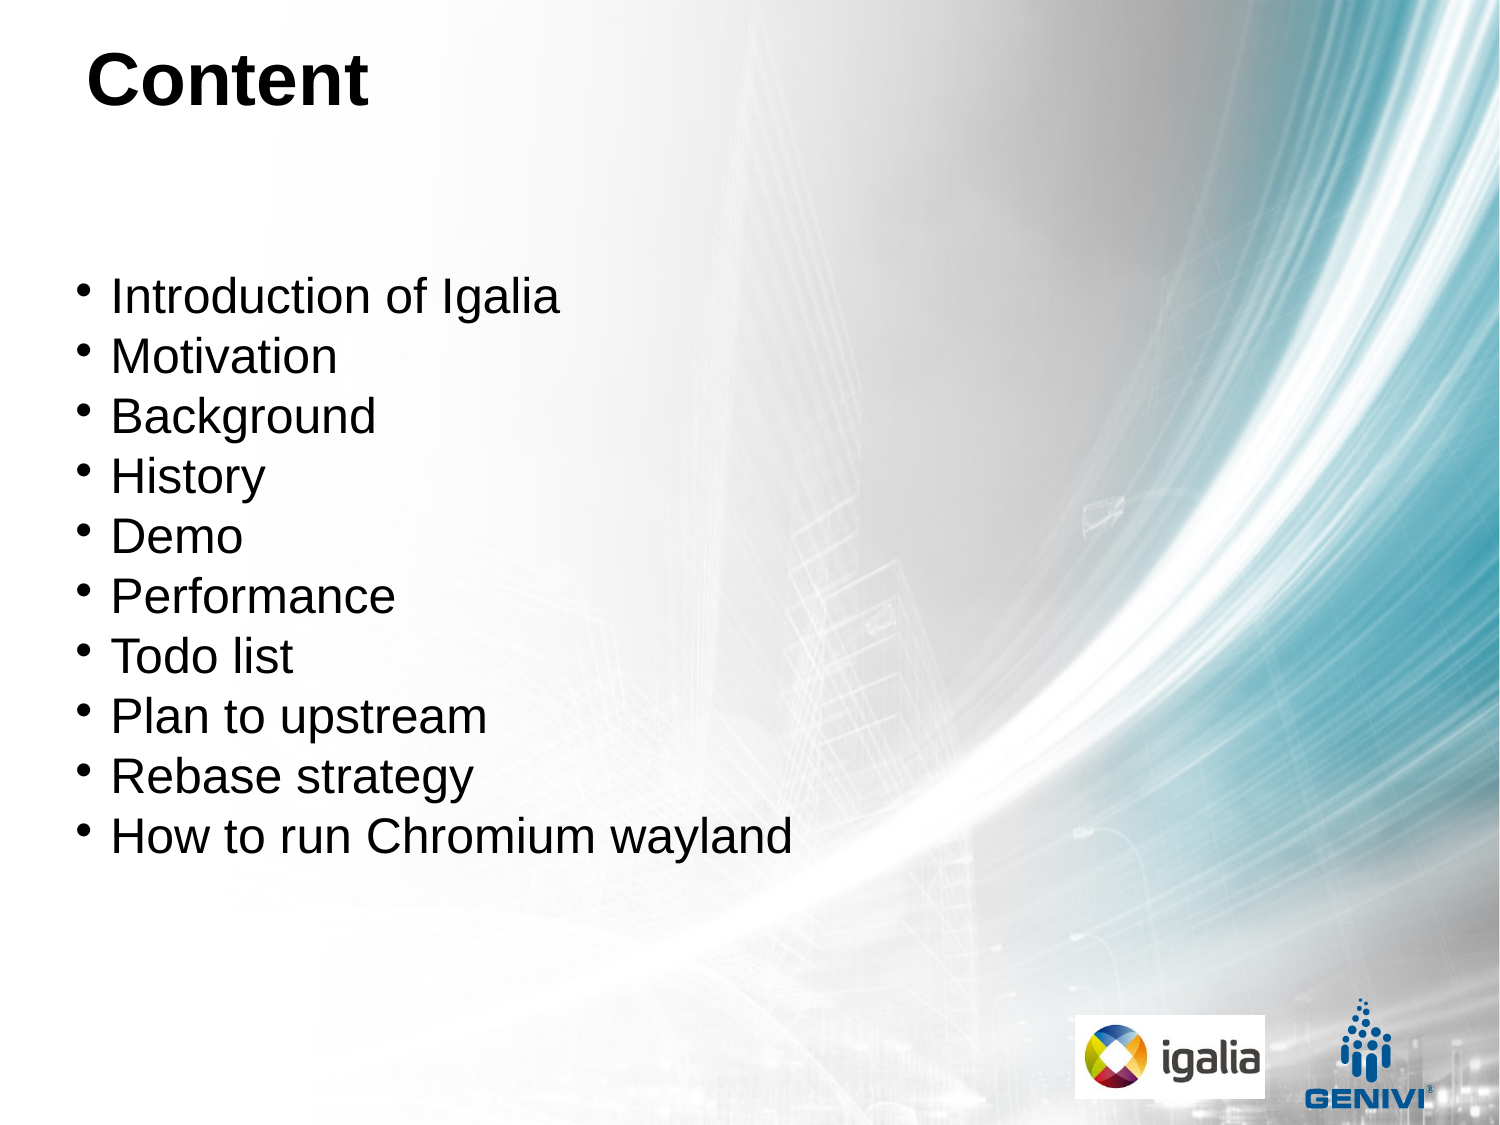

Content
Introduction of Igalia
Motivation
Background
History
Demo
Performance
Todo list
Plan to upstream
Rebase strategy
How to run Chromium wayland